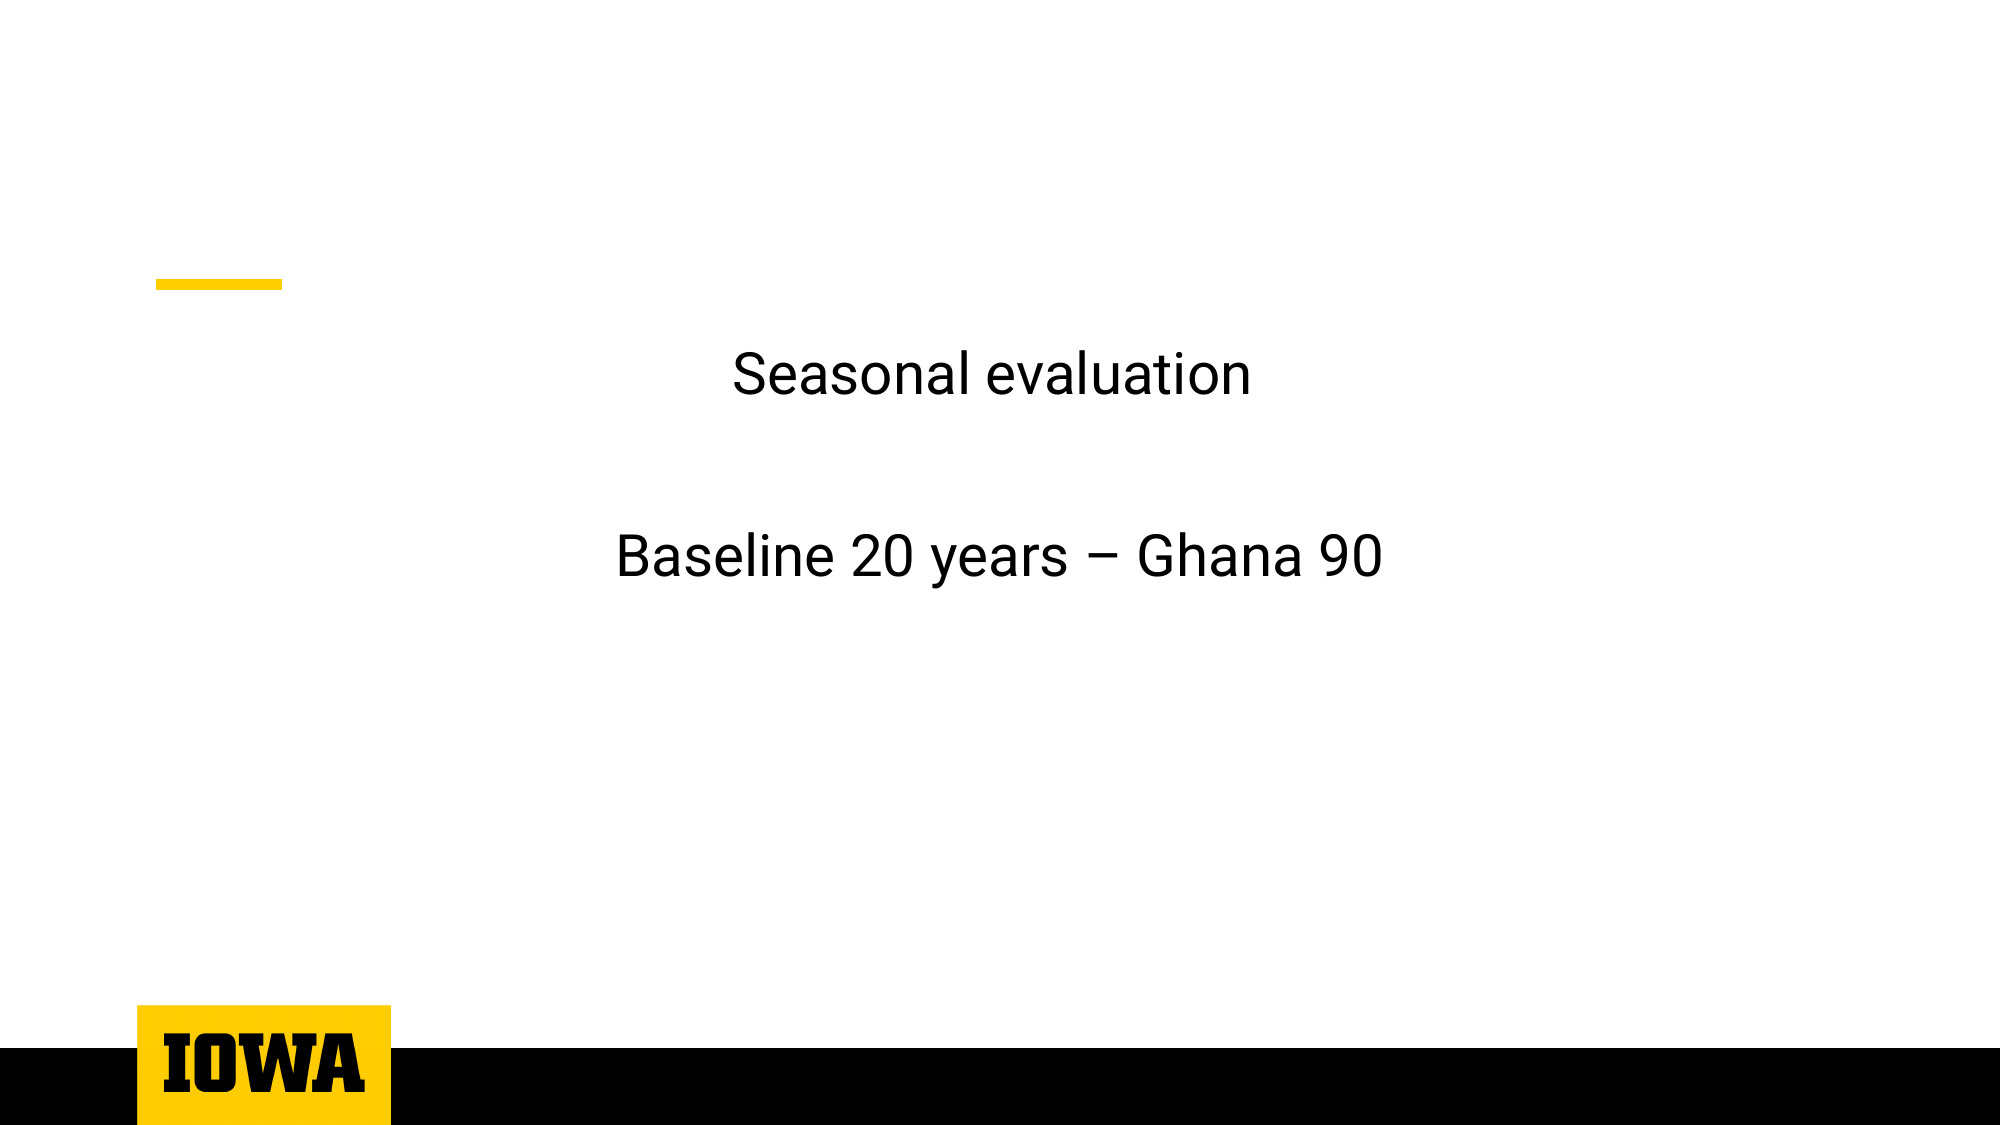

Seasonal evaluation

Baseline 20 years – Ghana 90